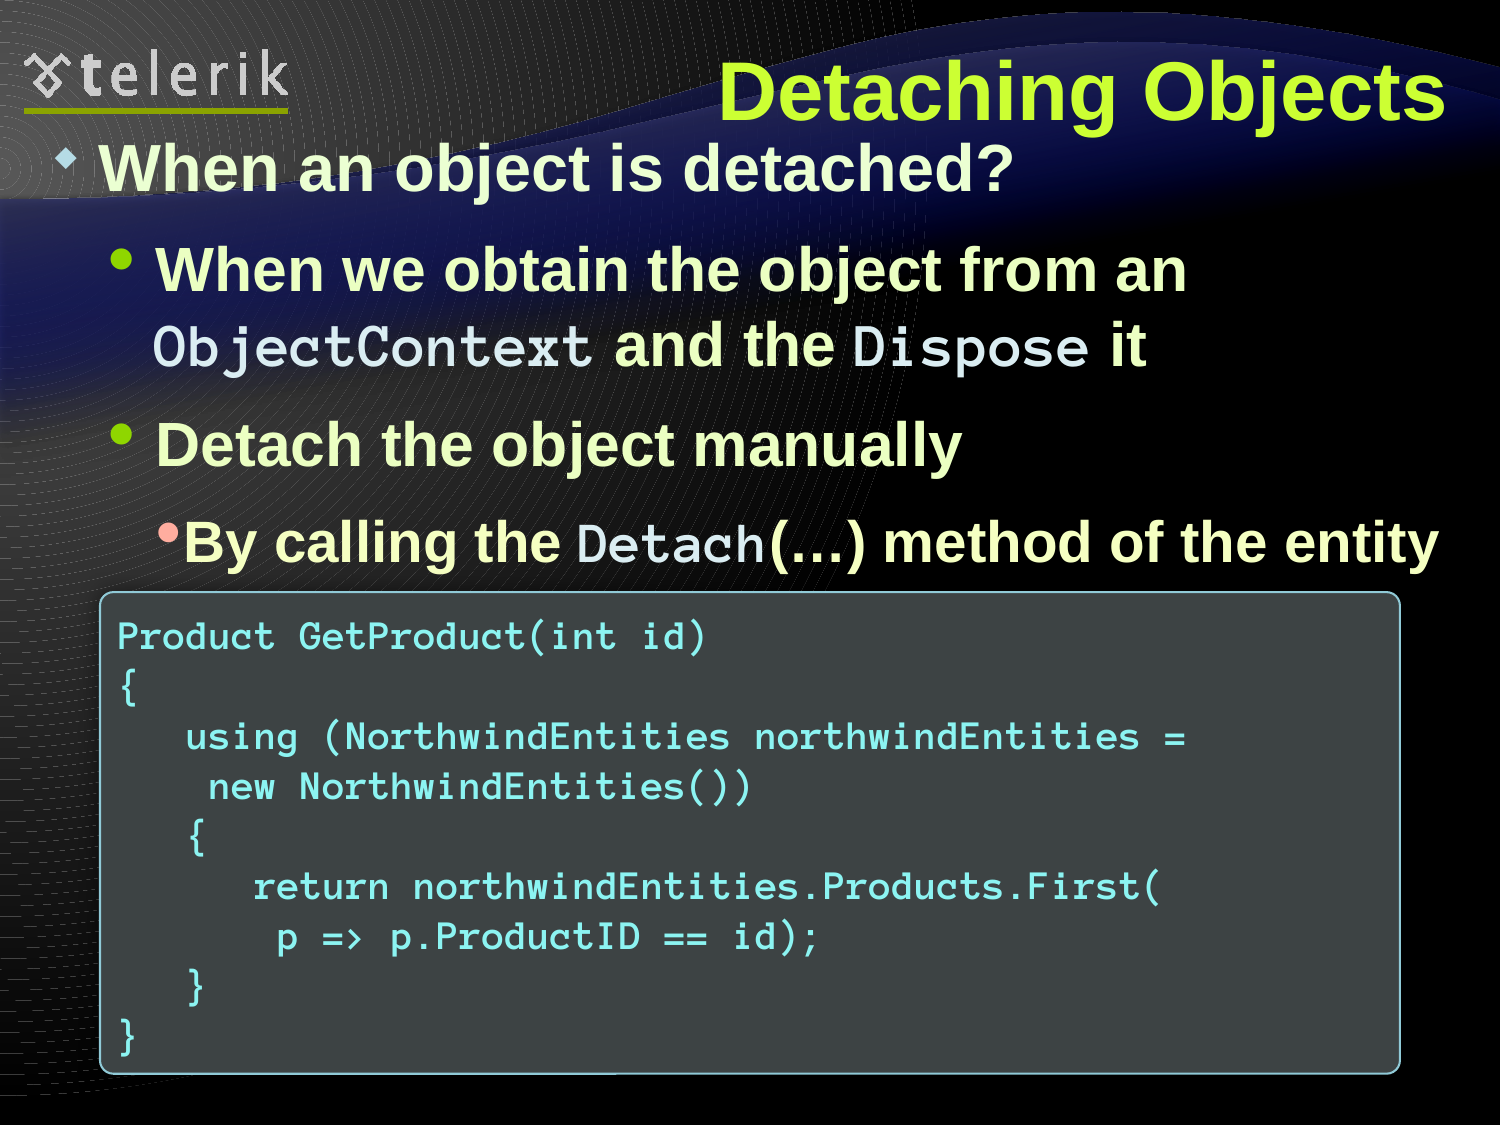

# Detaching Objects
When an object is detached?
When we obtain the object from an ObjectContext and the Dispose it
Detach the object manually
By calling the Detach(…) method of the entity set
Product GetProduct(int id)
{
   using (NorthwindEntities northwindEntities =
    new NorthwindEntities())
   {
      return northwindEntities.Products.First(
       p => p.ProductID == id);
   }
}